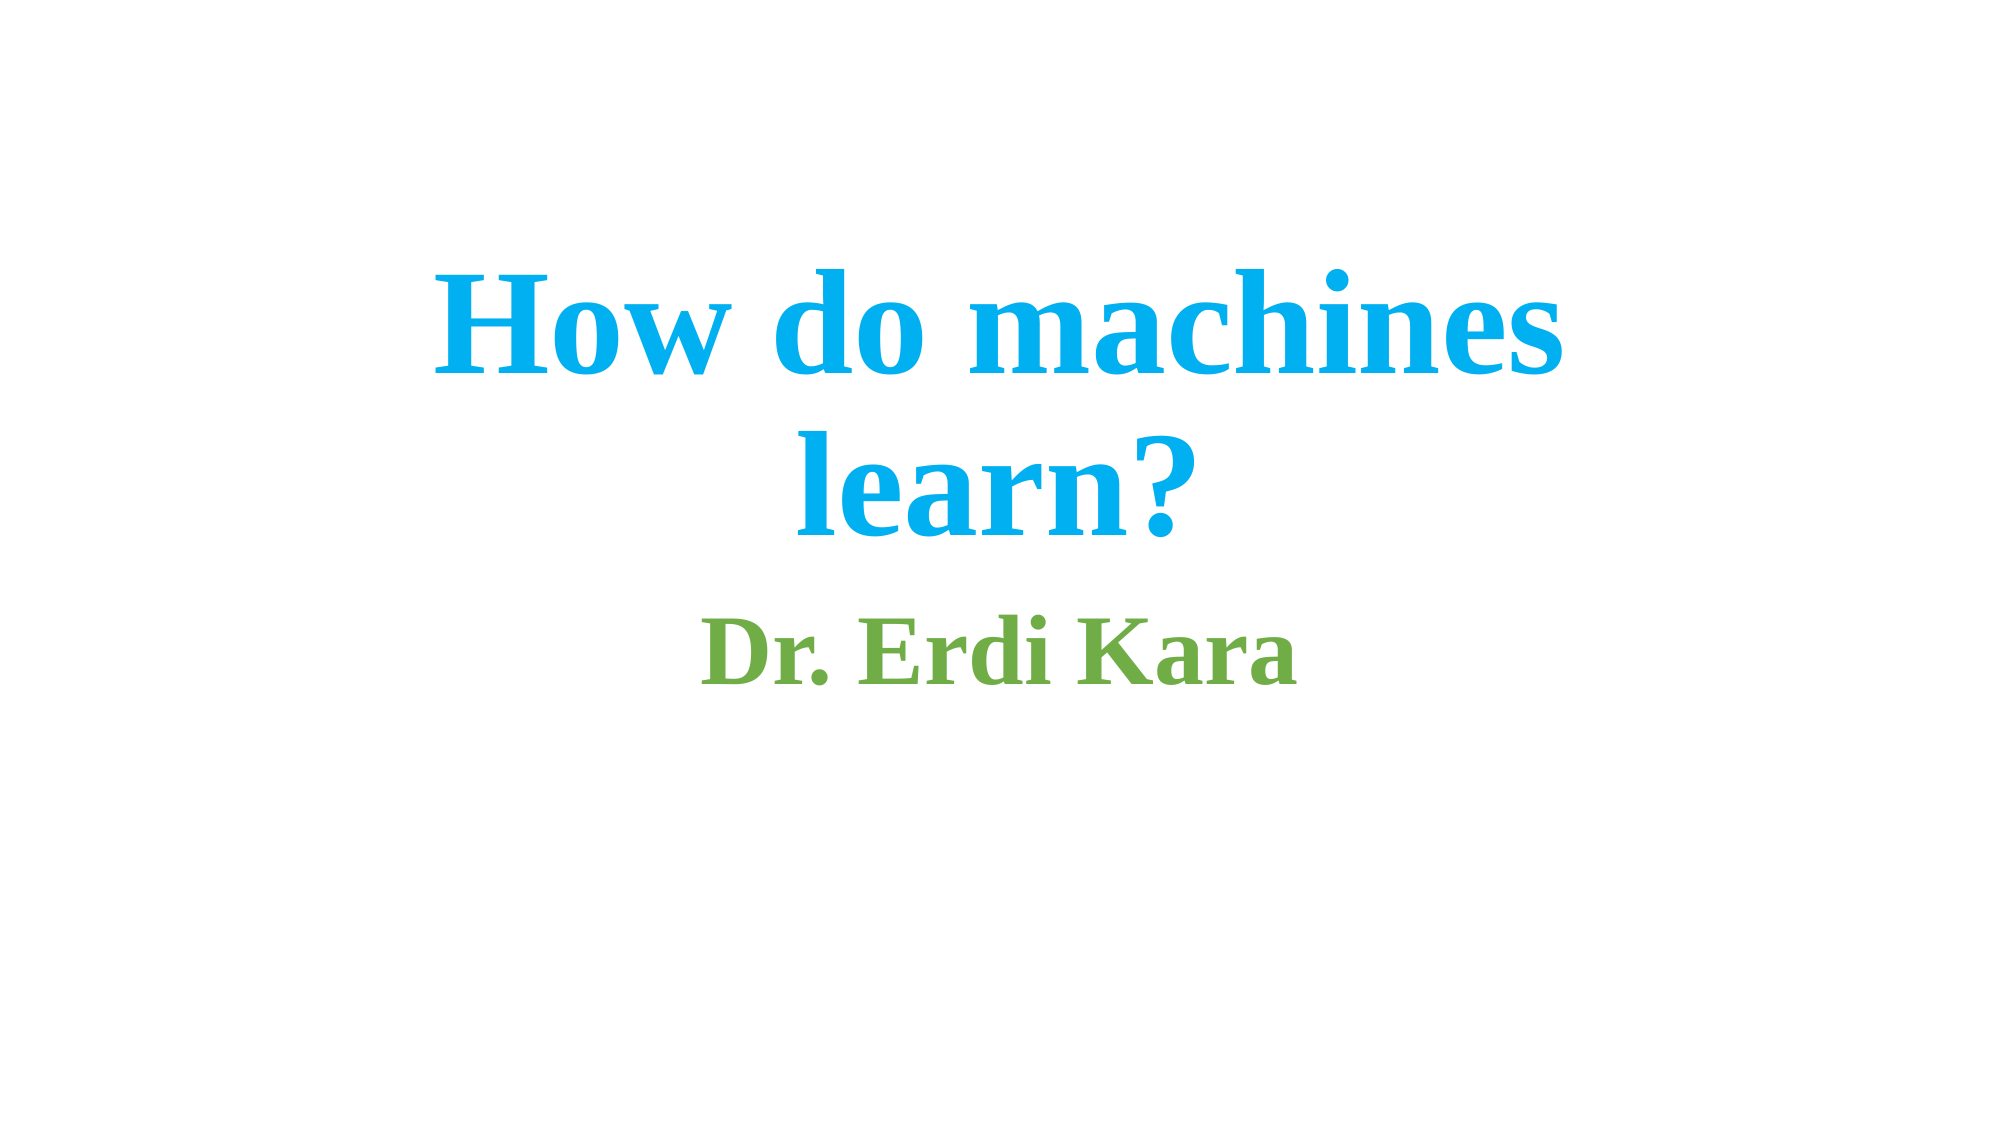

# How do machines learn?
Dr. Erdi Kara